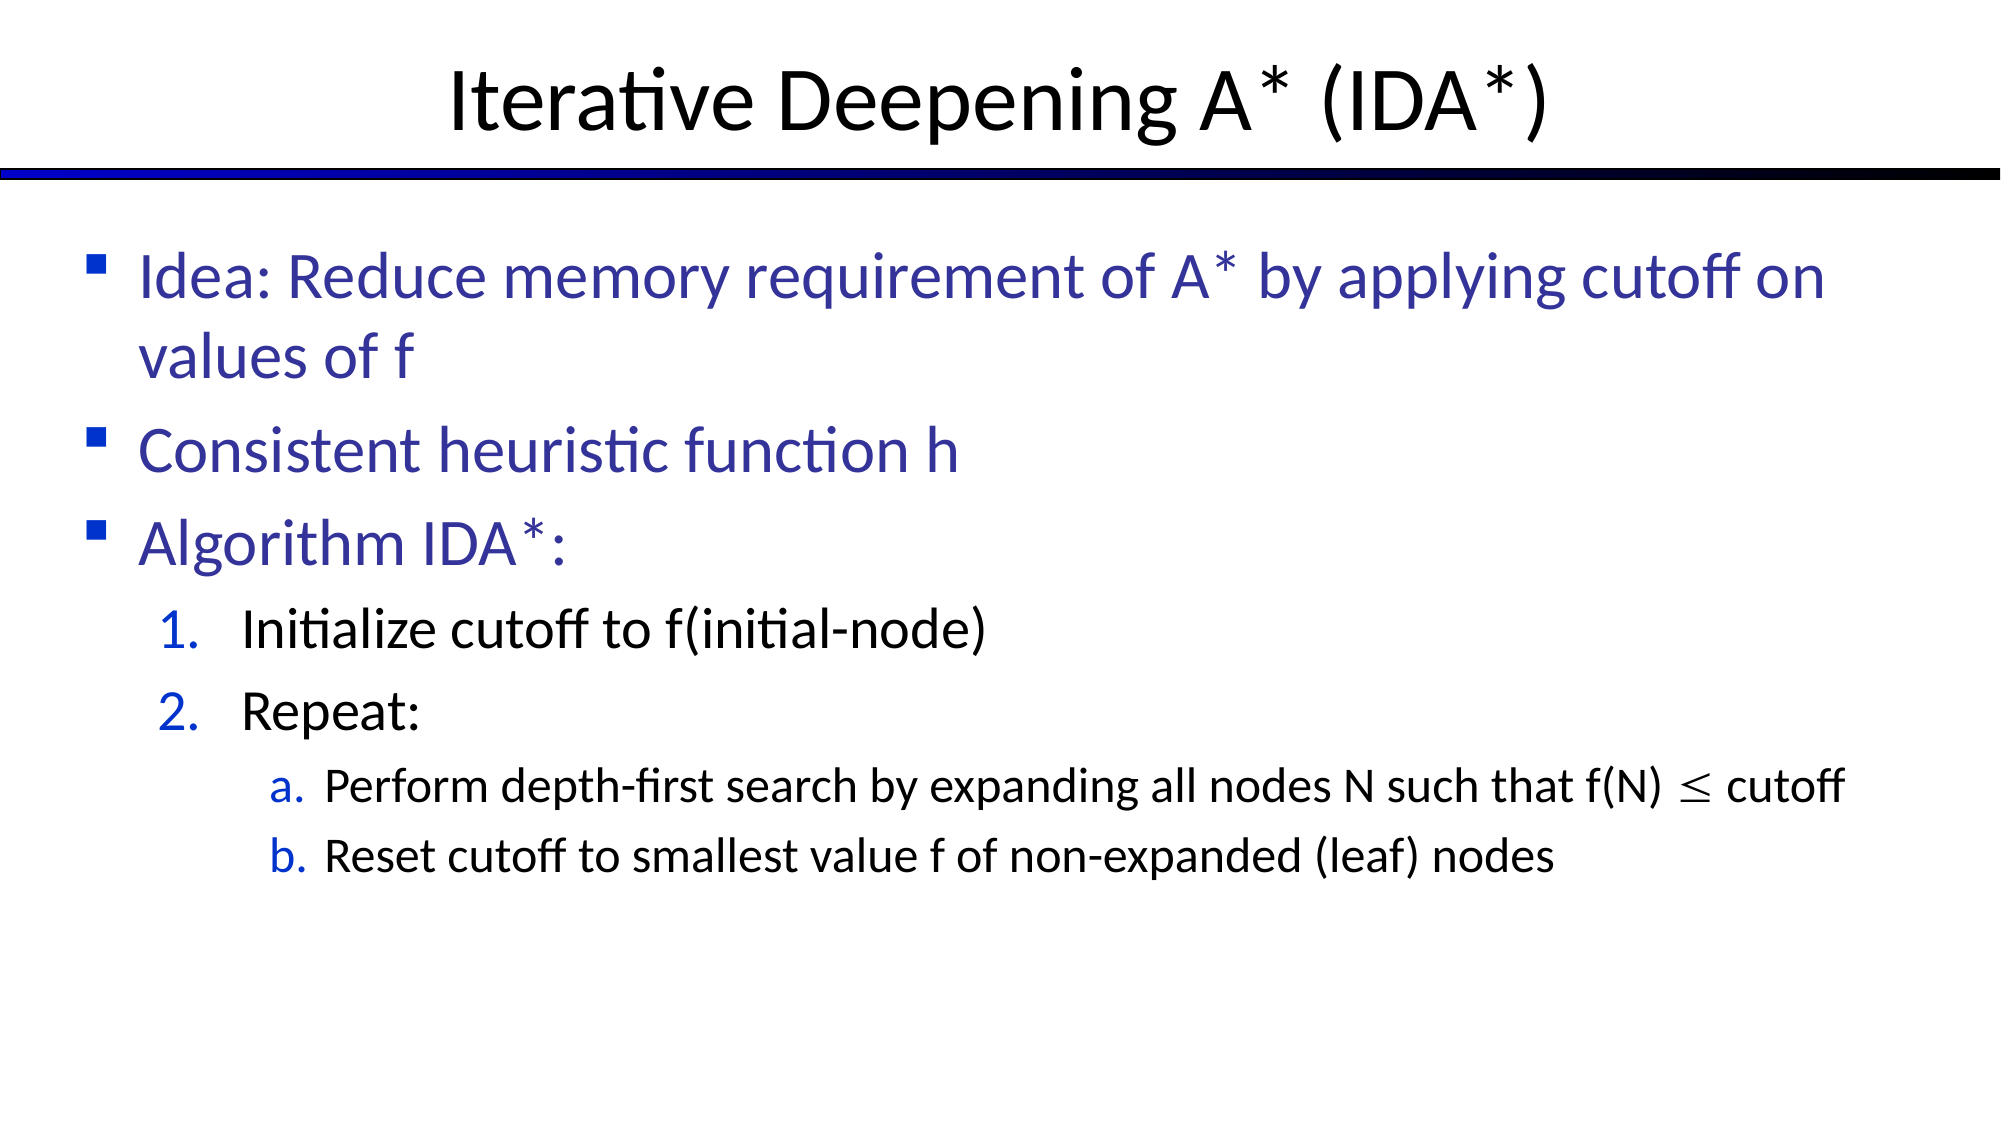

Iterative Deepening A* (IDA*)
Idea: Reduce memory requirement of A* by applying cutoff on values of f
Consistent heuristic function h
Algorithm IDA*:
Initialize cutoff to f(initial-node)
Repeat:
Perform depth-first search by expanding all nodes N such that f(N) ≤ cutoff
Reset cutoff to smallest value f of non-expanded (leaf) nodes